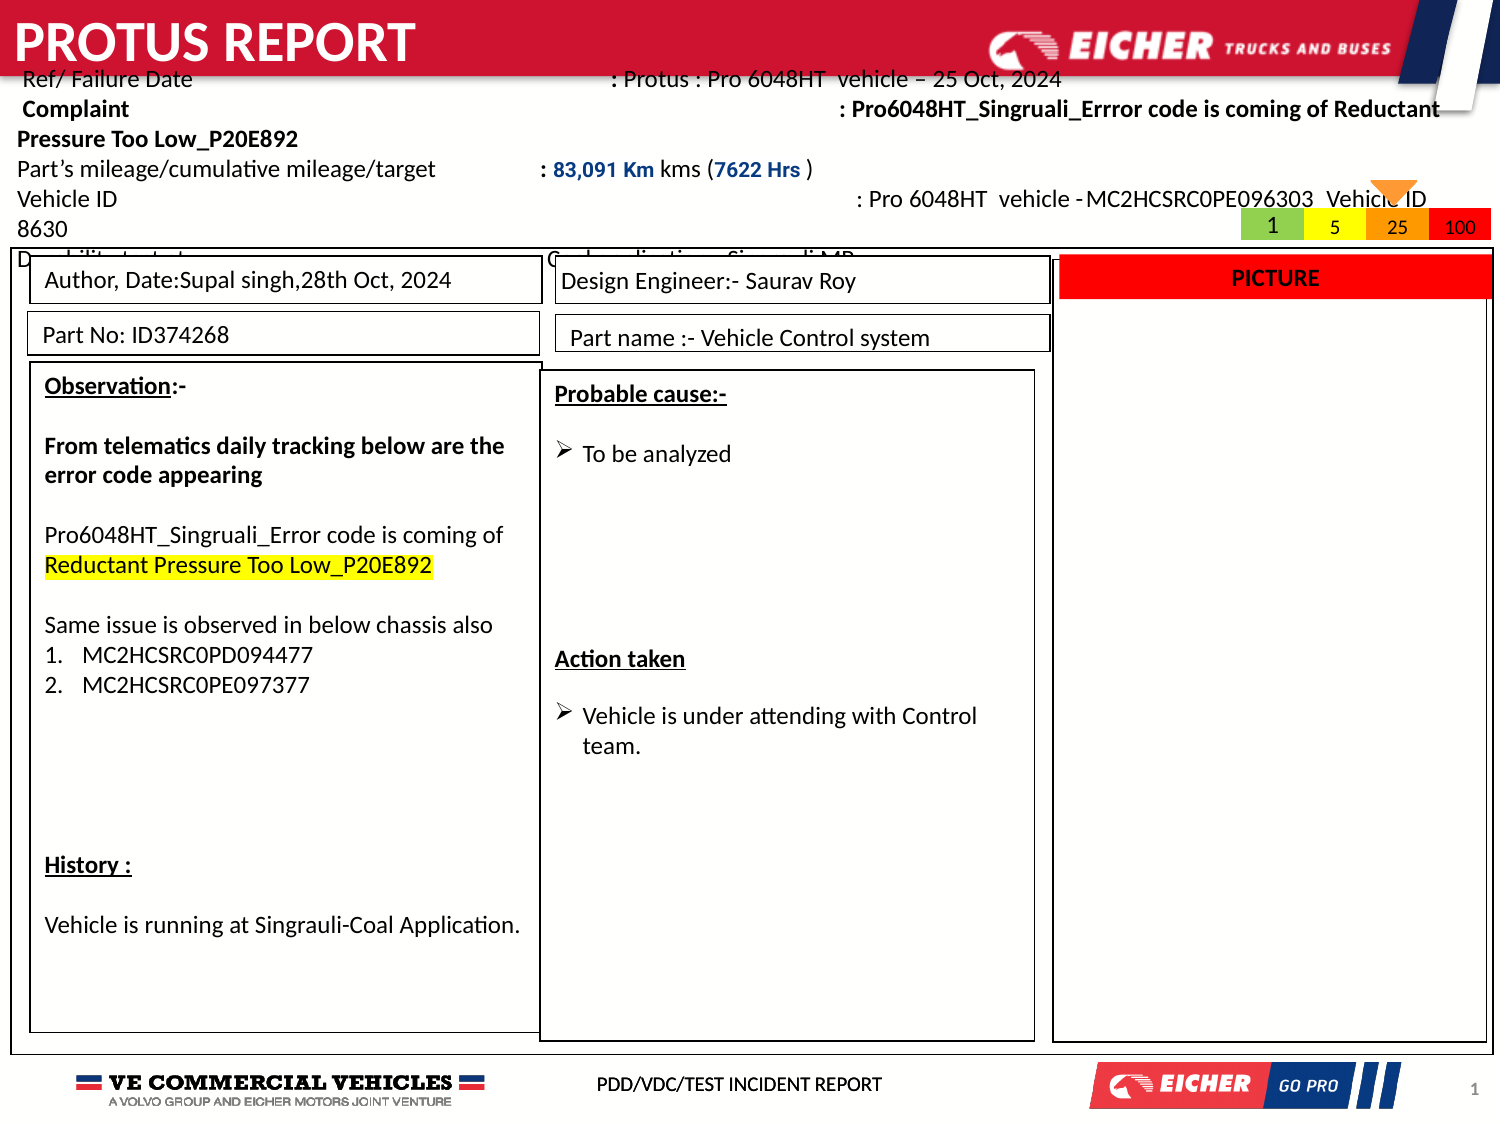

Ref/ Failure Date		                         : Protus : Pro 6048HT  vehicle – 25 Oct, 2024
 Complaint		                                                                 : Pro6048HT_Singruali_Errror code is coming of Reductant Pressure Too Low_P20E892
Part’s mileage/cumulative mileage/target                  : 83,091 Km kms (7622 Hrs )
Vehicle ID		                                                                    : Pro 6048HT  vehicle -MC2HCSRC0PE096303_Vehicle ID 8630
Durability test at                                                             : Coal application _Singrauli MP

| 1 | 5 | 25 | 100 |
| --- | --- | --- | --- |

PICTURE
Author, Date:Supal singh,28th Oct, 2024
 Design Engineer:- Saurav Roy

Part No: ID374268
Part name :- Vehicle Control system
Observation:-

From telematics daily tracking below are the error code appearing

Pro6048HT_Singruali_Error code is coming of
Reductant Pressure Too Low_P20E892

Same issue is observed in below chassis also
MC2HCSRC0PD094477
MC2HCSRC0PE097377

History :

Vehicle is running at Singrauli-Coal Application.
Probable cause:-

To be analyzed

Action taken

Vehicle is under attending with Control team.